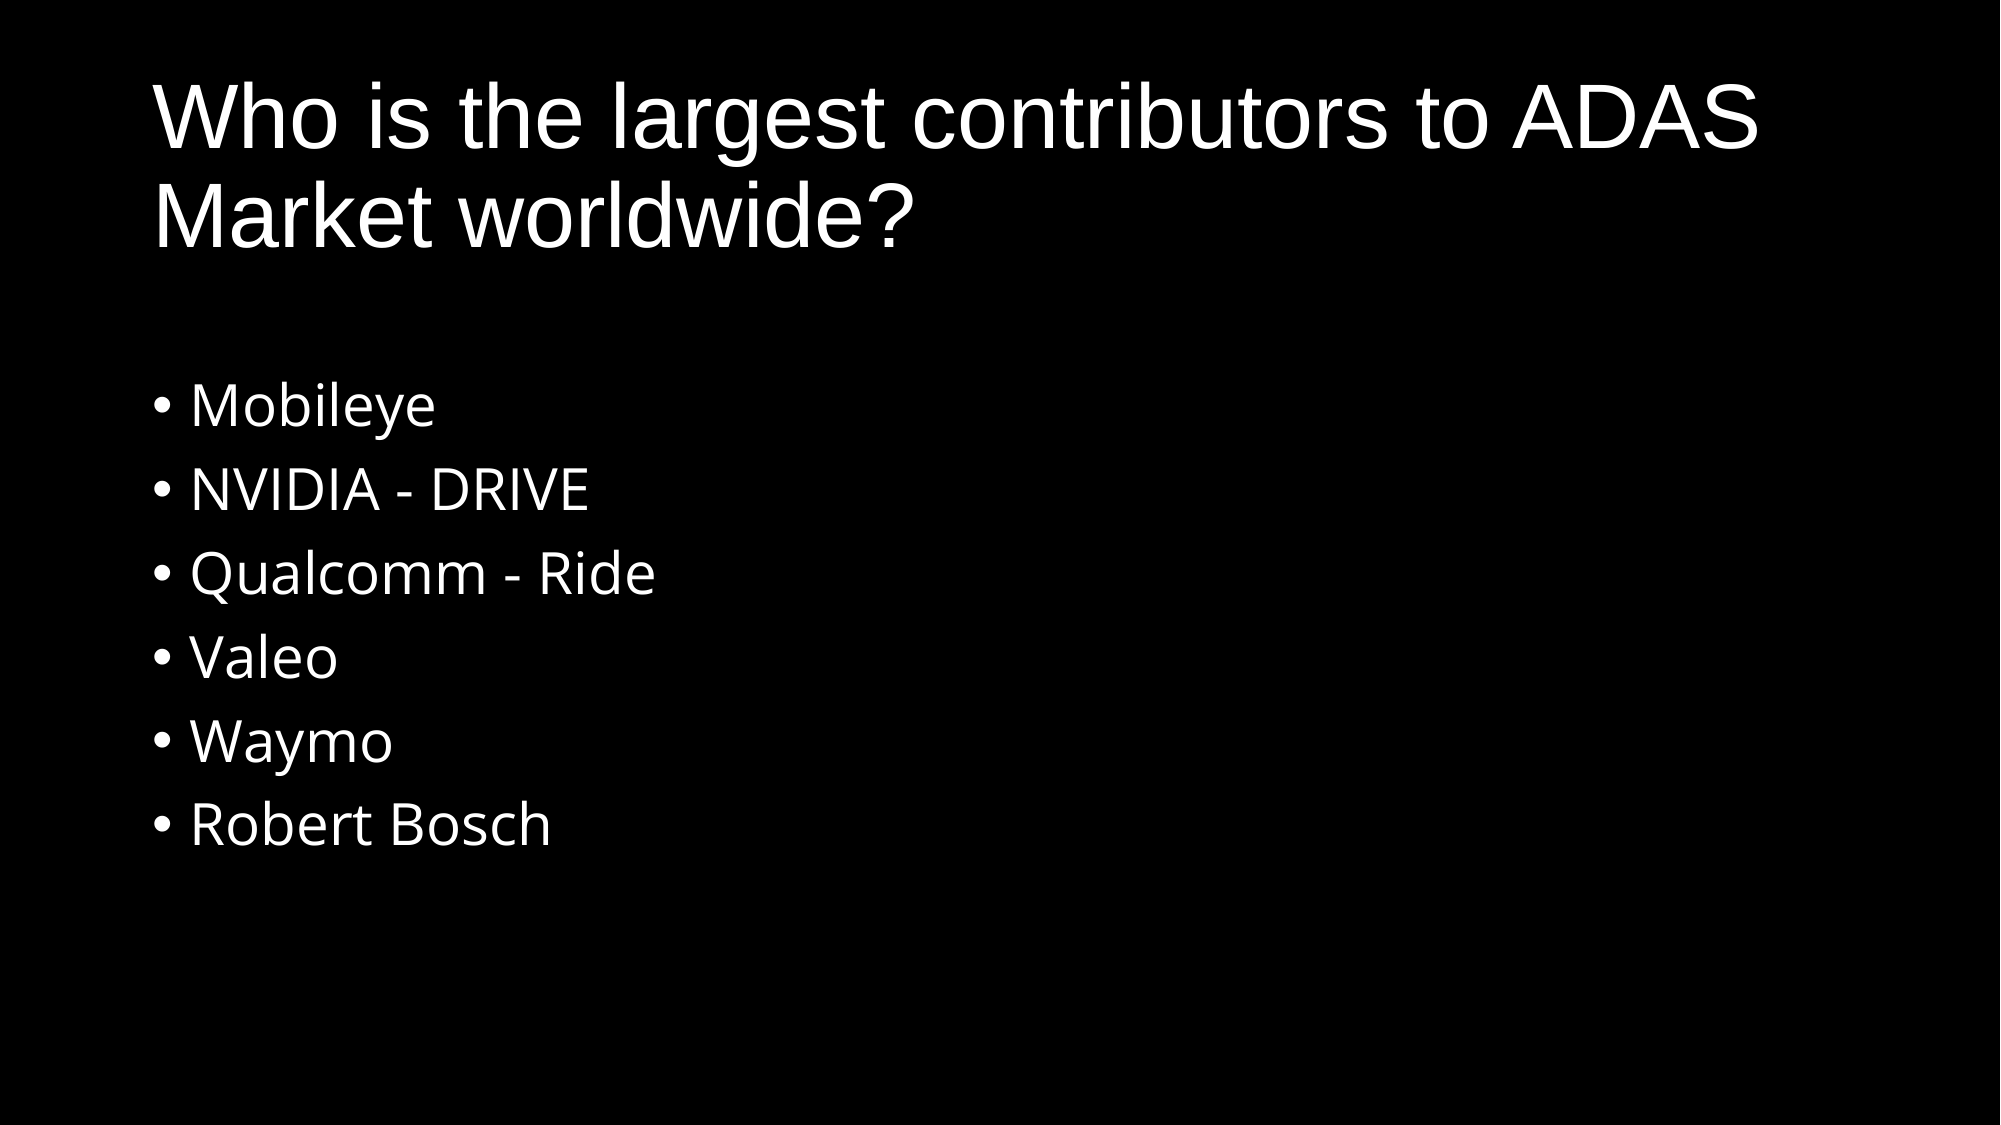

# Who is the largest contributors to ADAS Market worldwide?
Mobileye
NVIDIA - DRIVE
Qualcomm - Ride
Valeo
Waymo
Robert Bosch